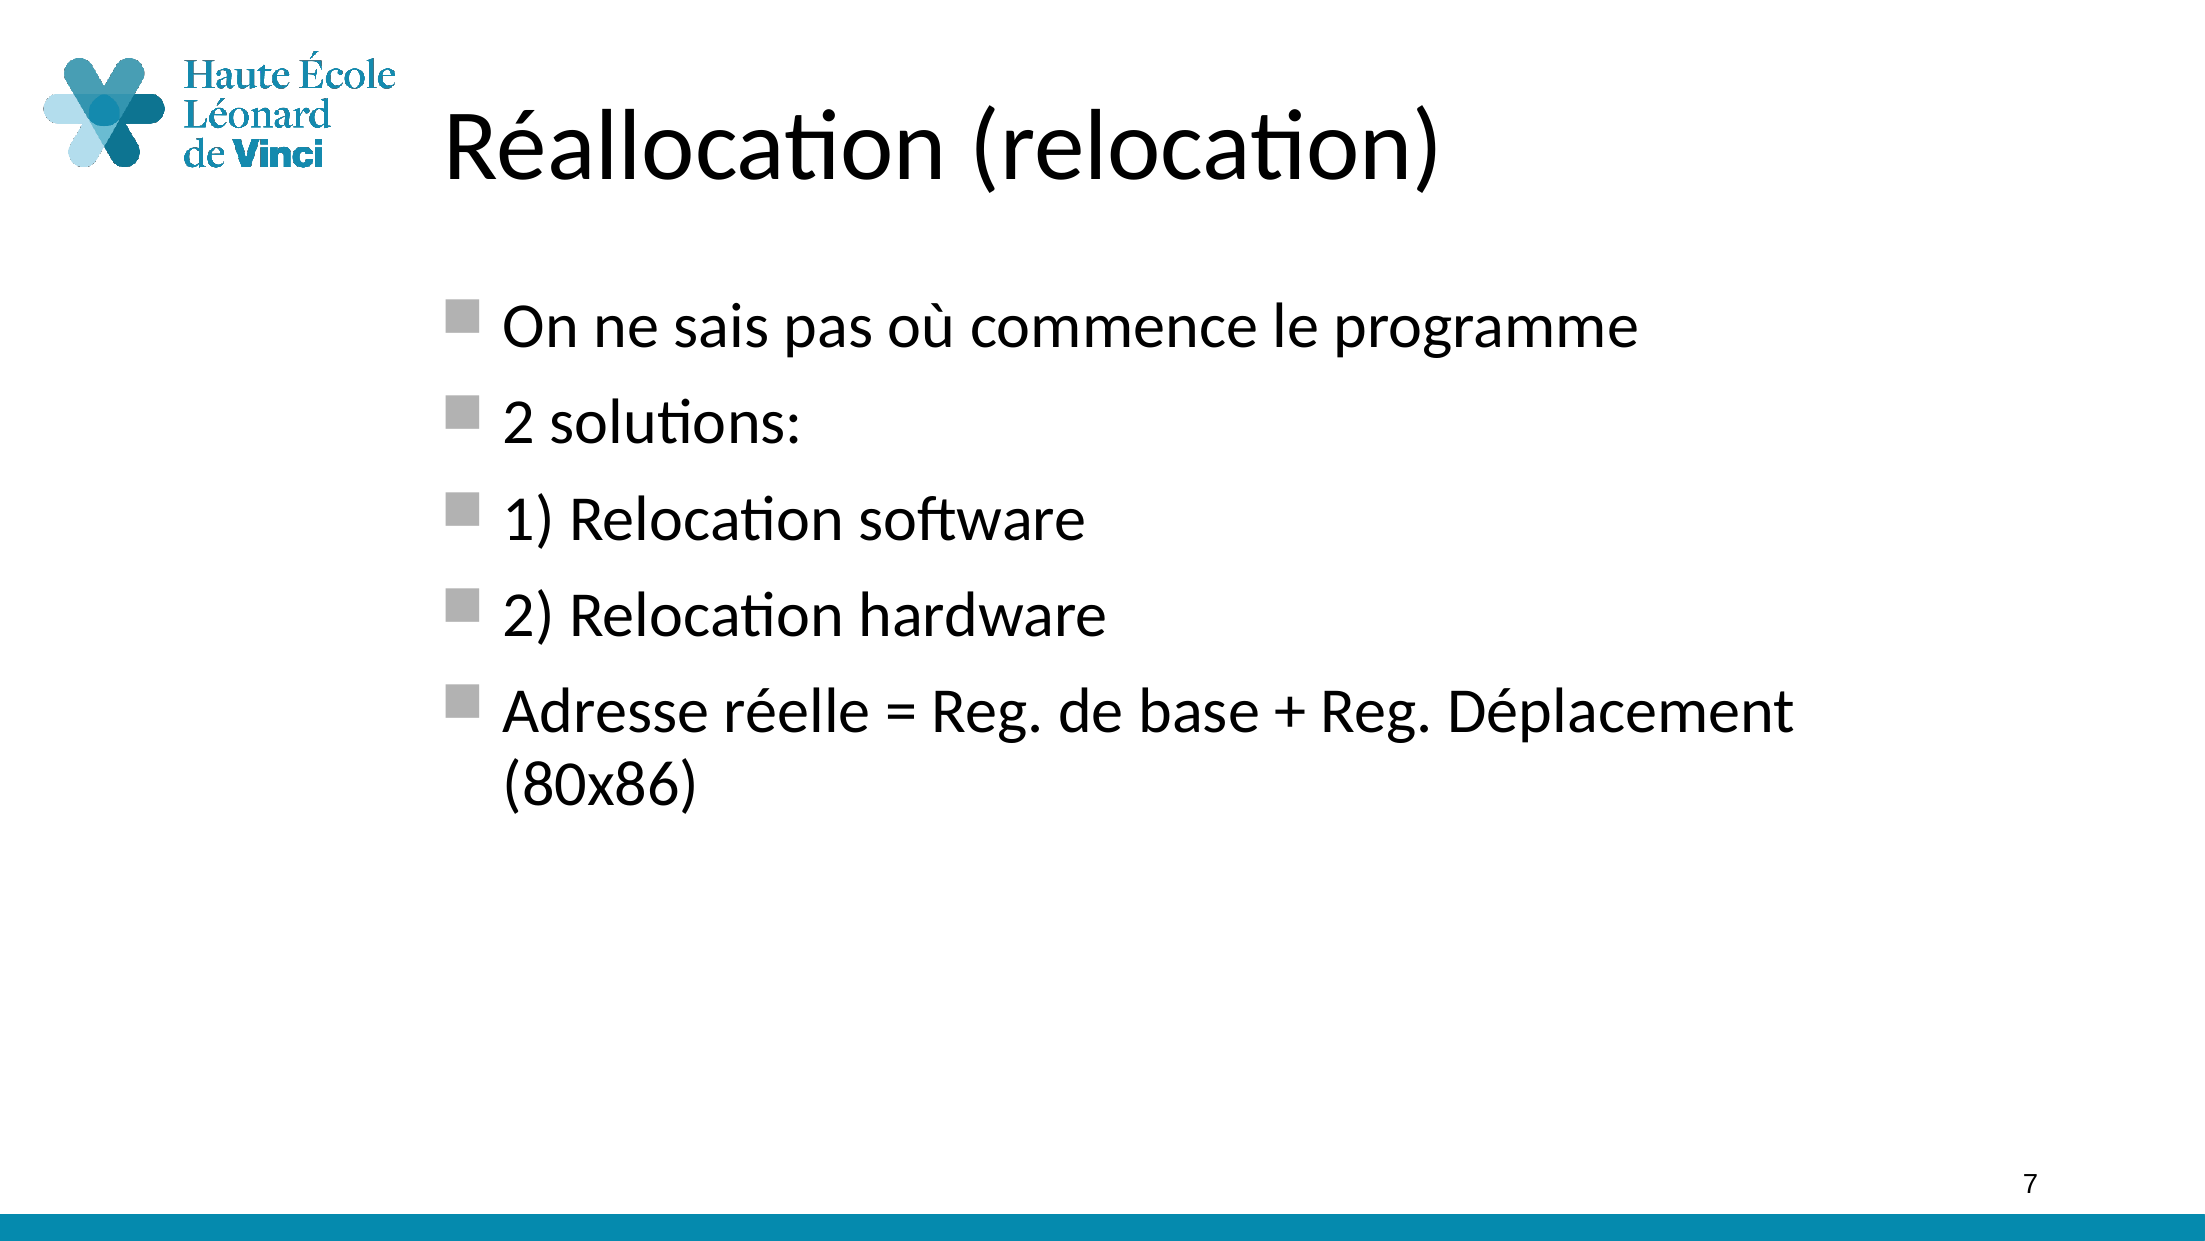

# Réallocation (relocation)
On ne sais pas où commence le programme
2 solutions:
1) Relocation software
2) Relocation hardware
Adresse réelle = Reg. de base + Reg. Déplacement (80x86)
7